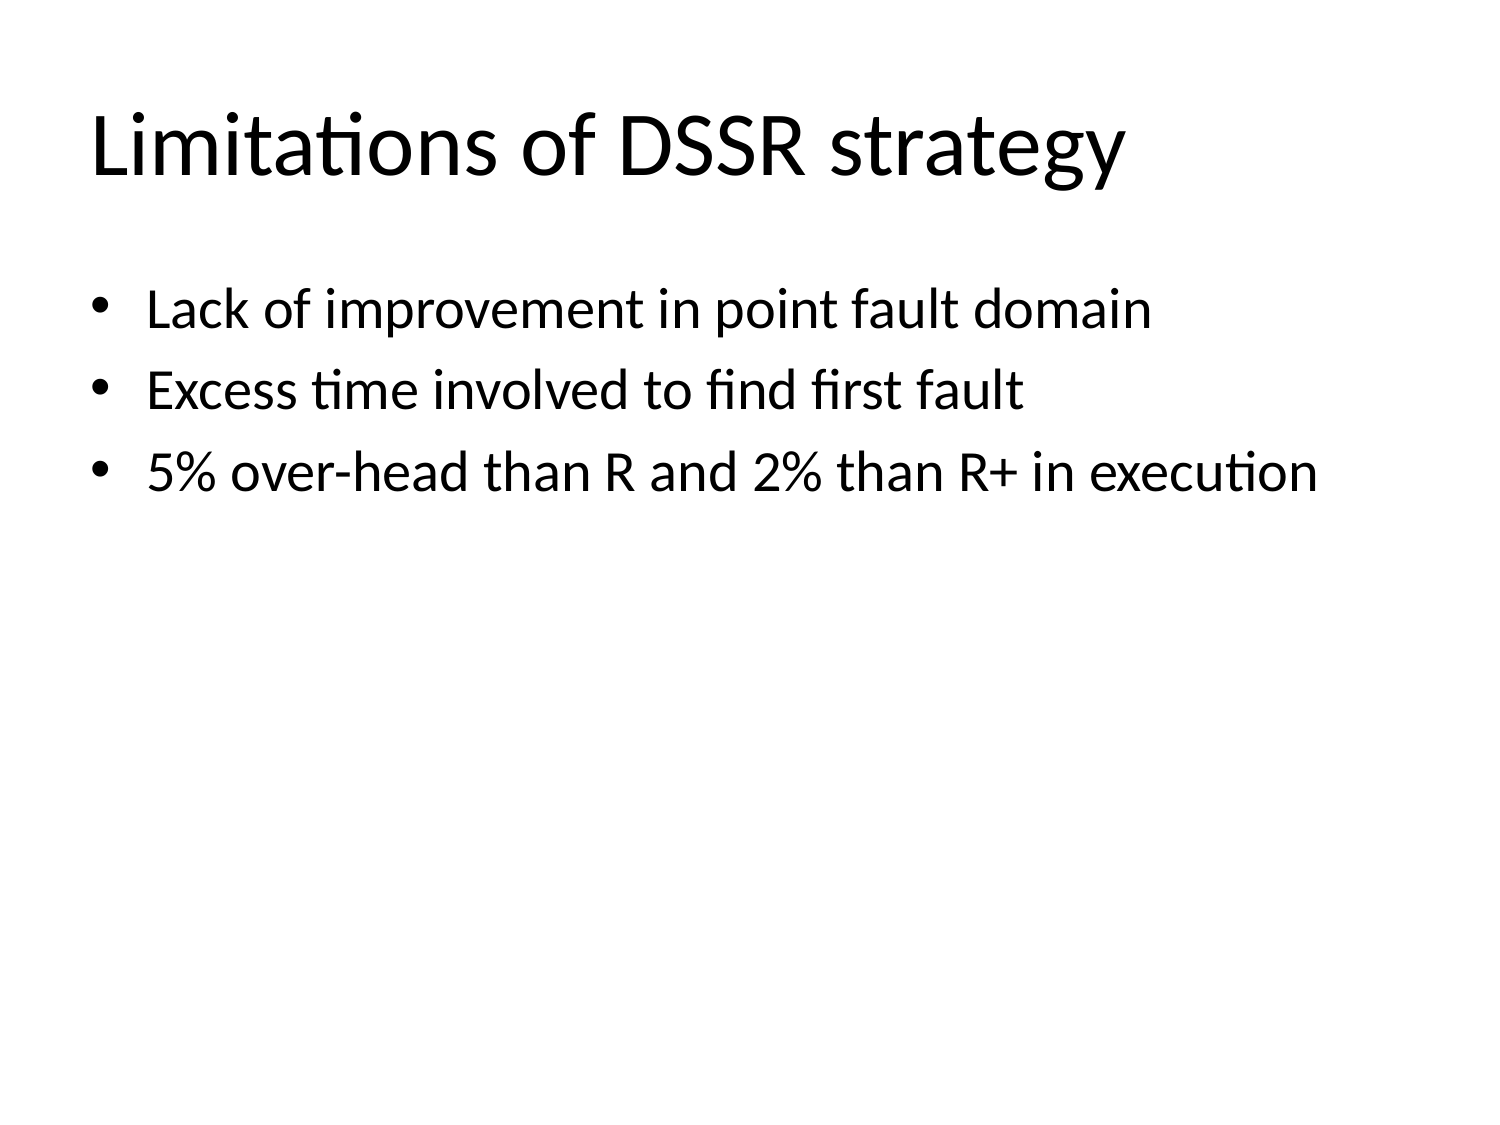

# Limitations of DSSR strategy
Lack of improvement in point fault domain
Excess time involved to find first fault
5% over-head than R and 2% than R+ in execution